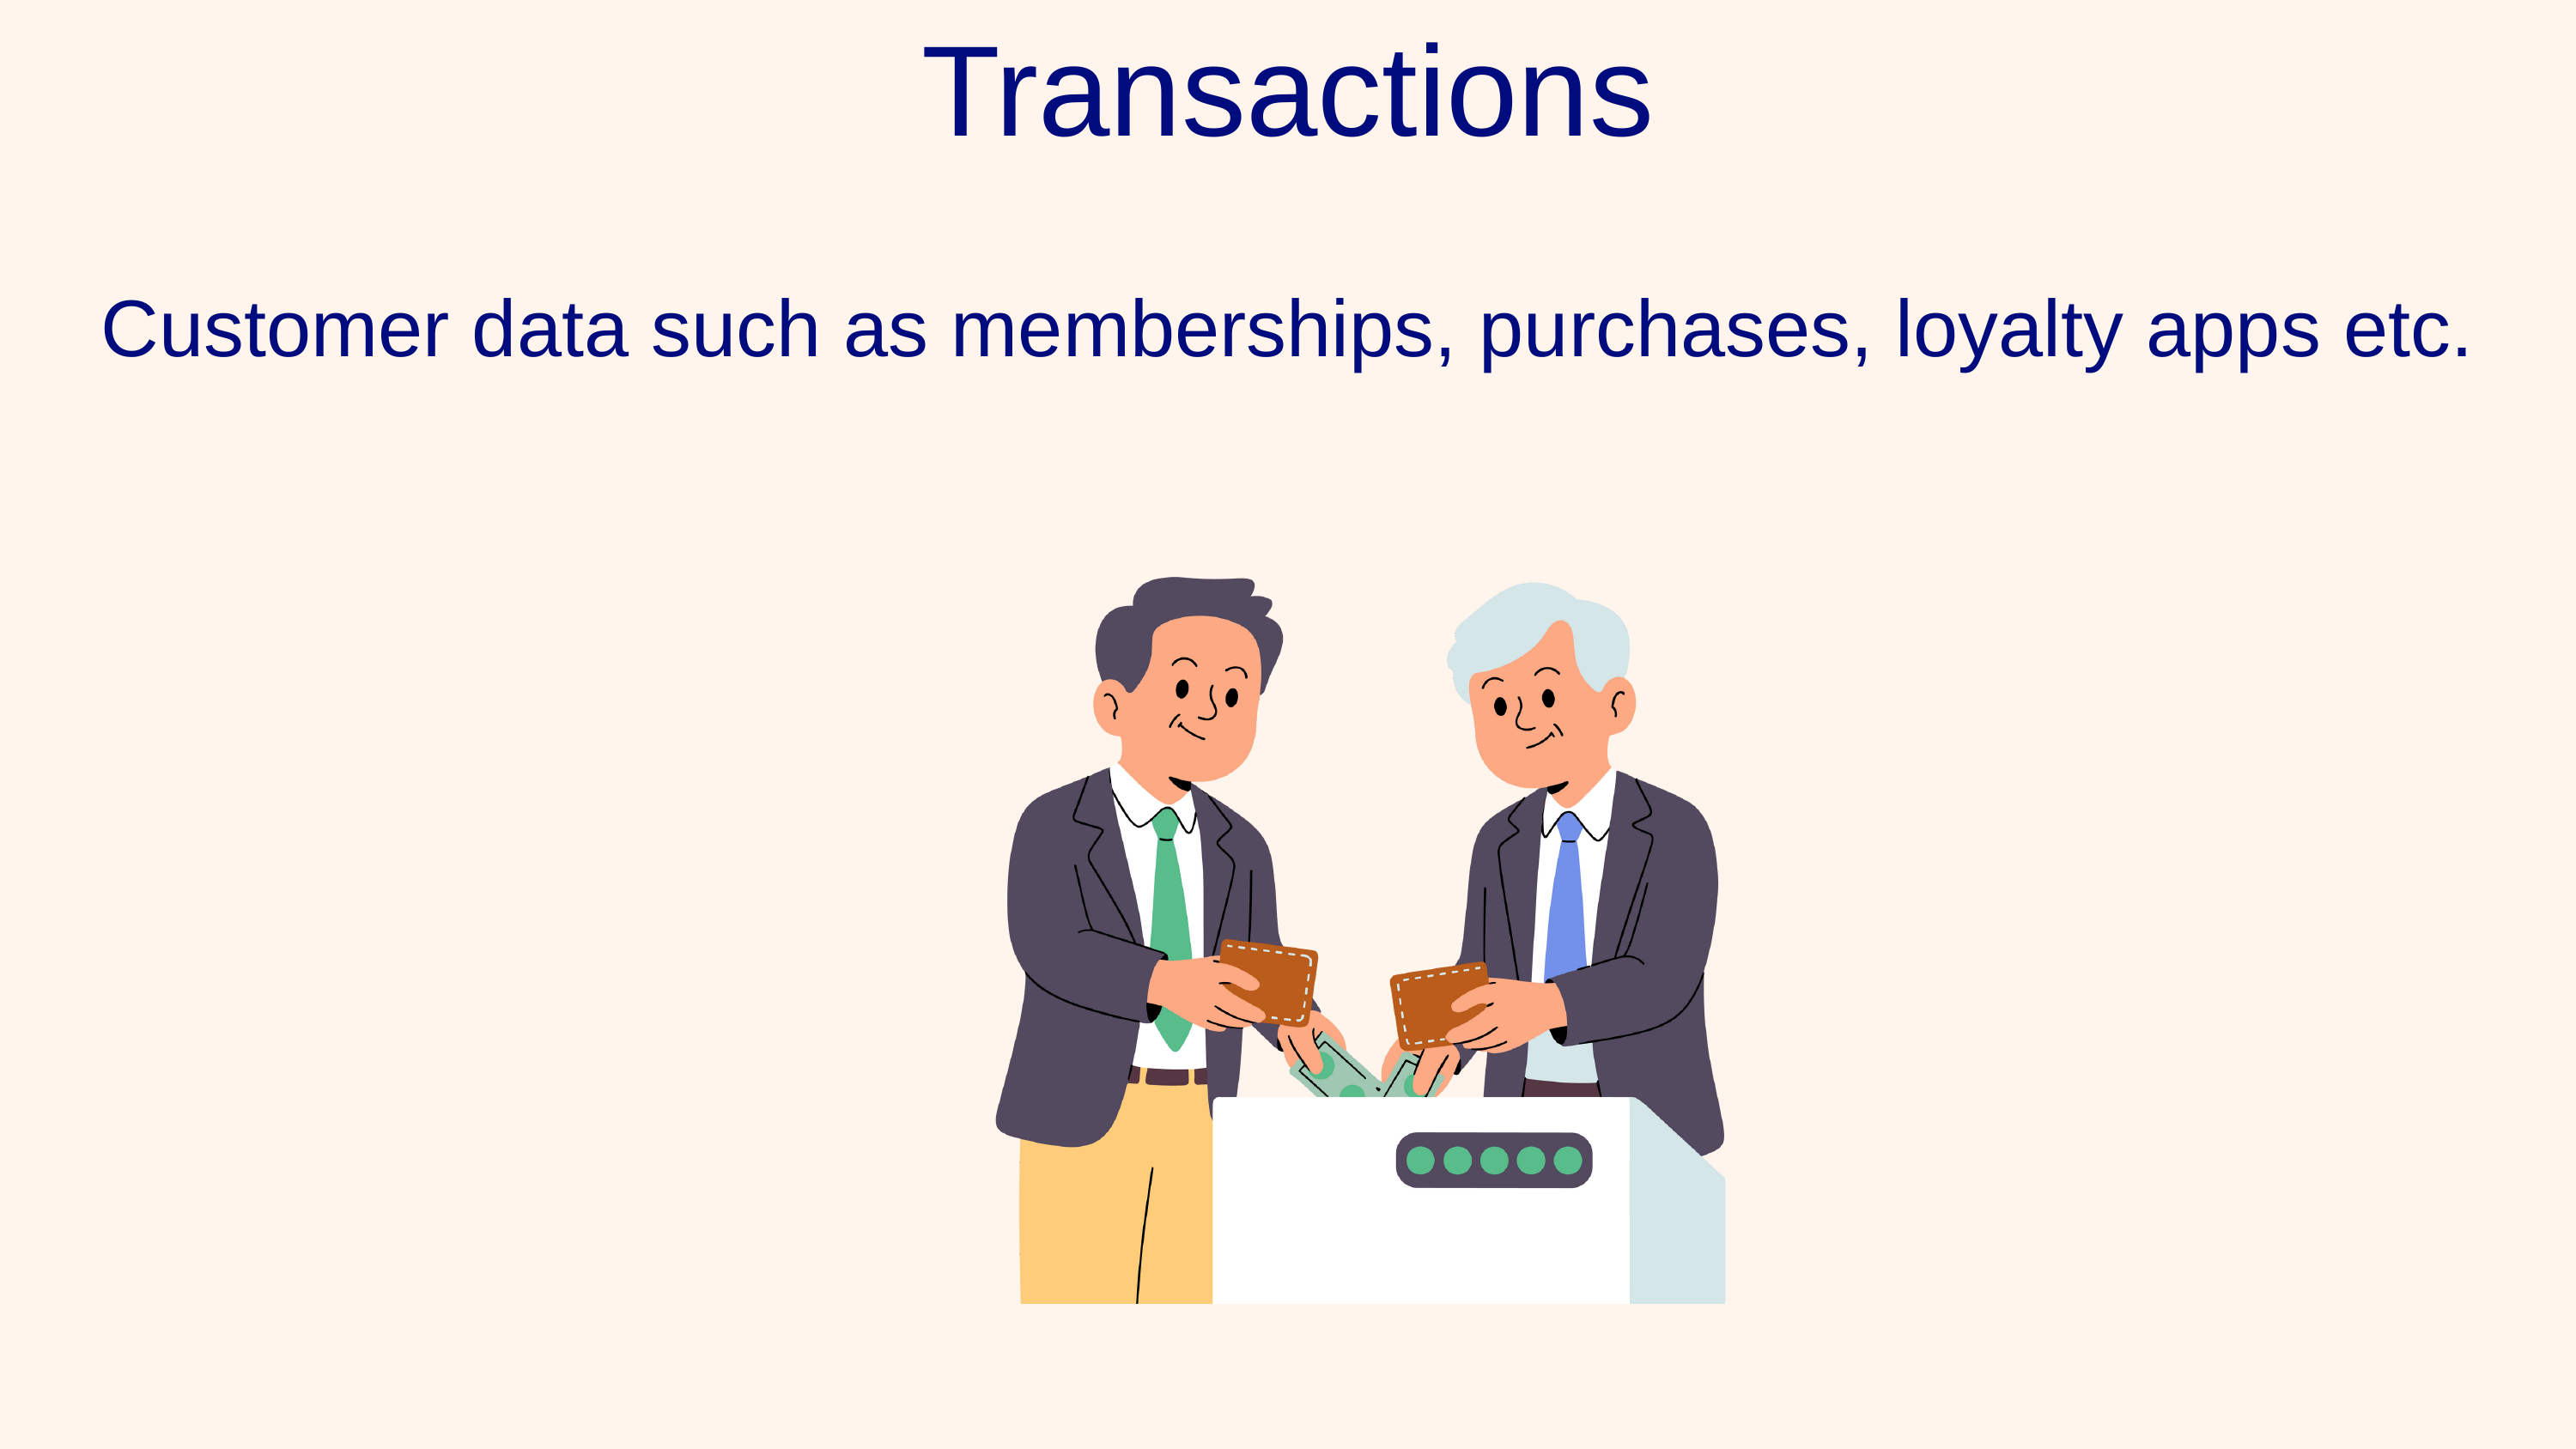

Transactions
Customer data such as memberships, purchases, loyalty apps etc.